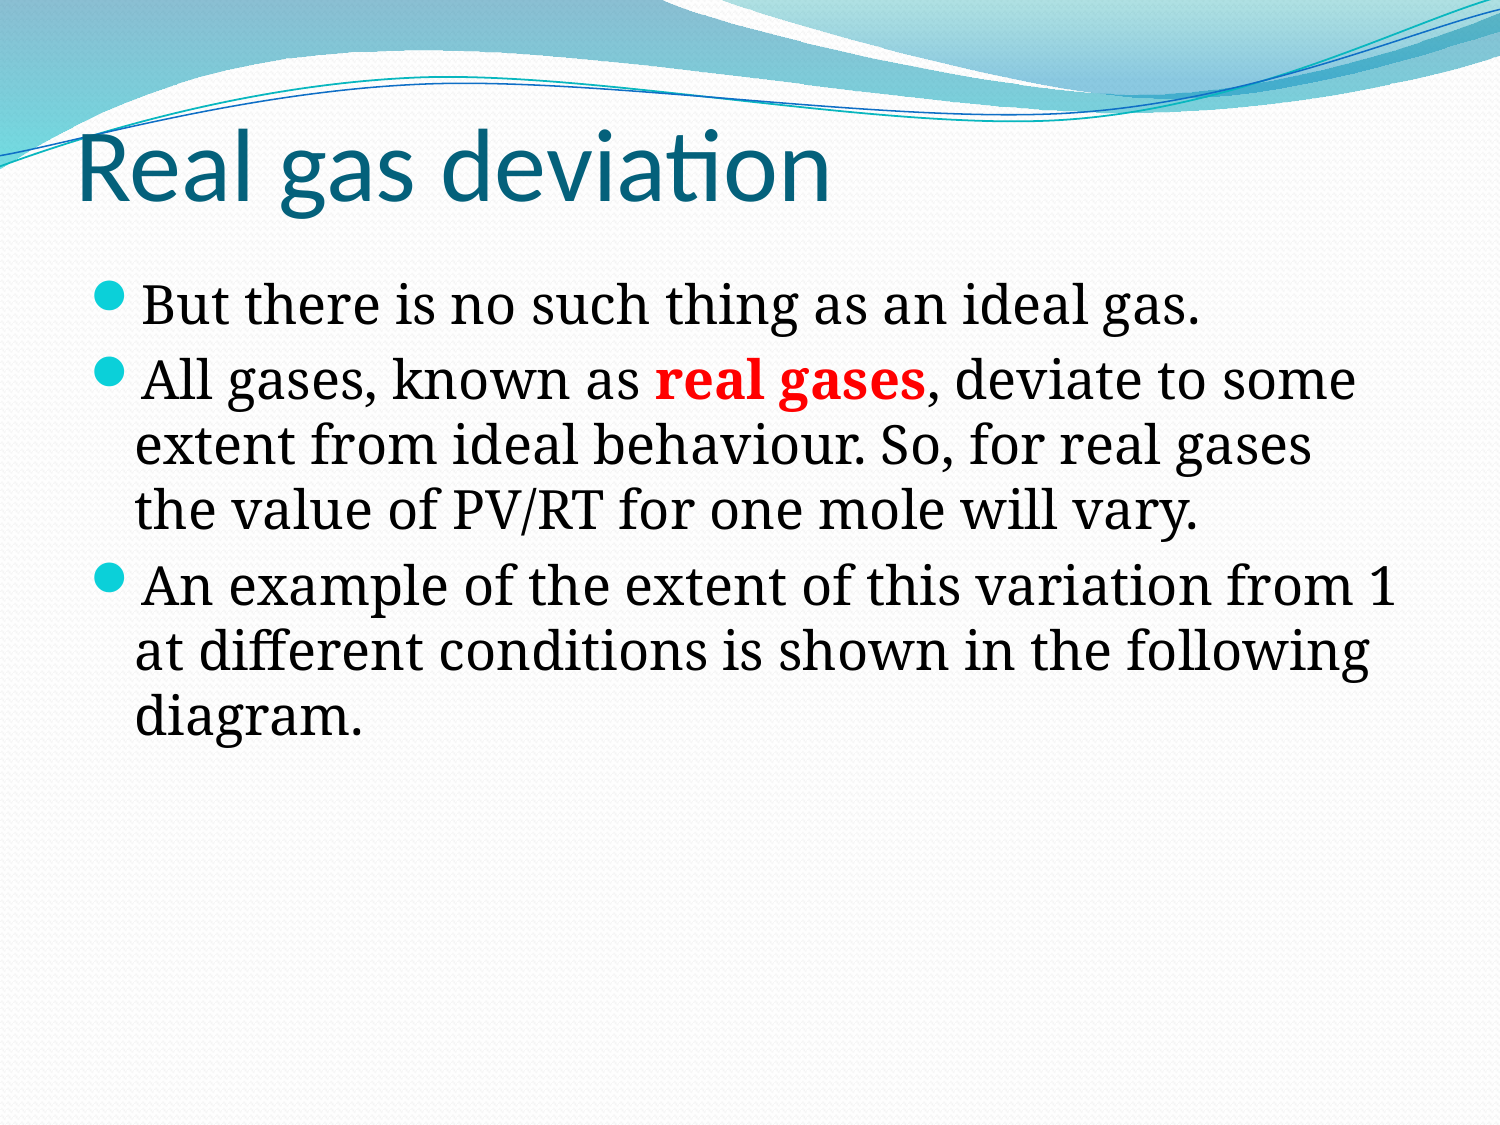

# Real gas deviation
But there is no such thing as an ideal gas.
All gases, known as real gases, deviate to some extent from ideal behaviour. So, for real gases the value of PV/RT for one mole will vary.
An example of the extent of this variation from 1 at different conditions is shown in the following diagram.